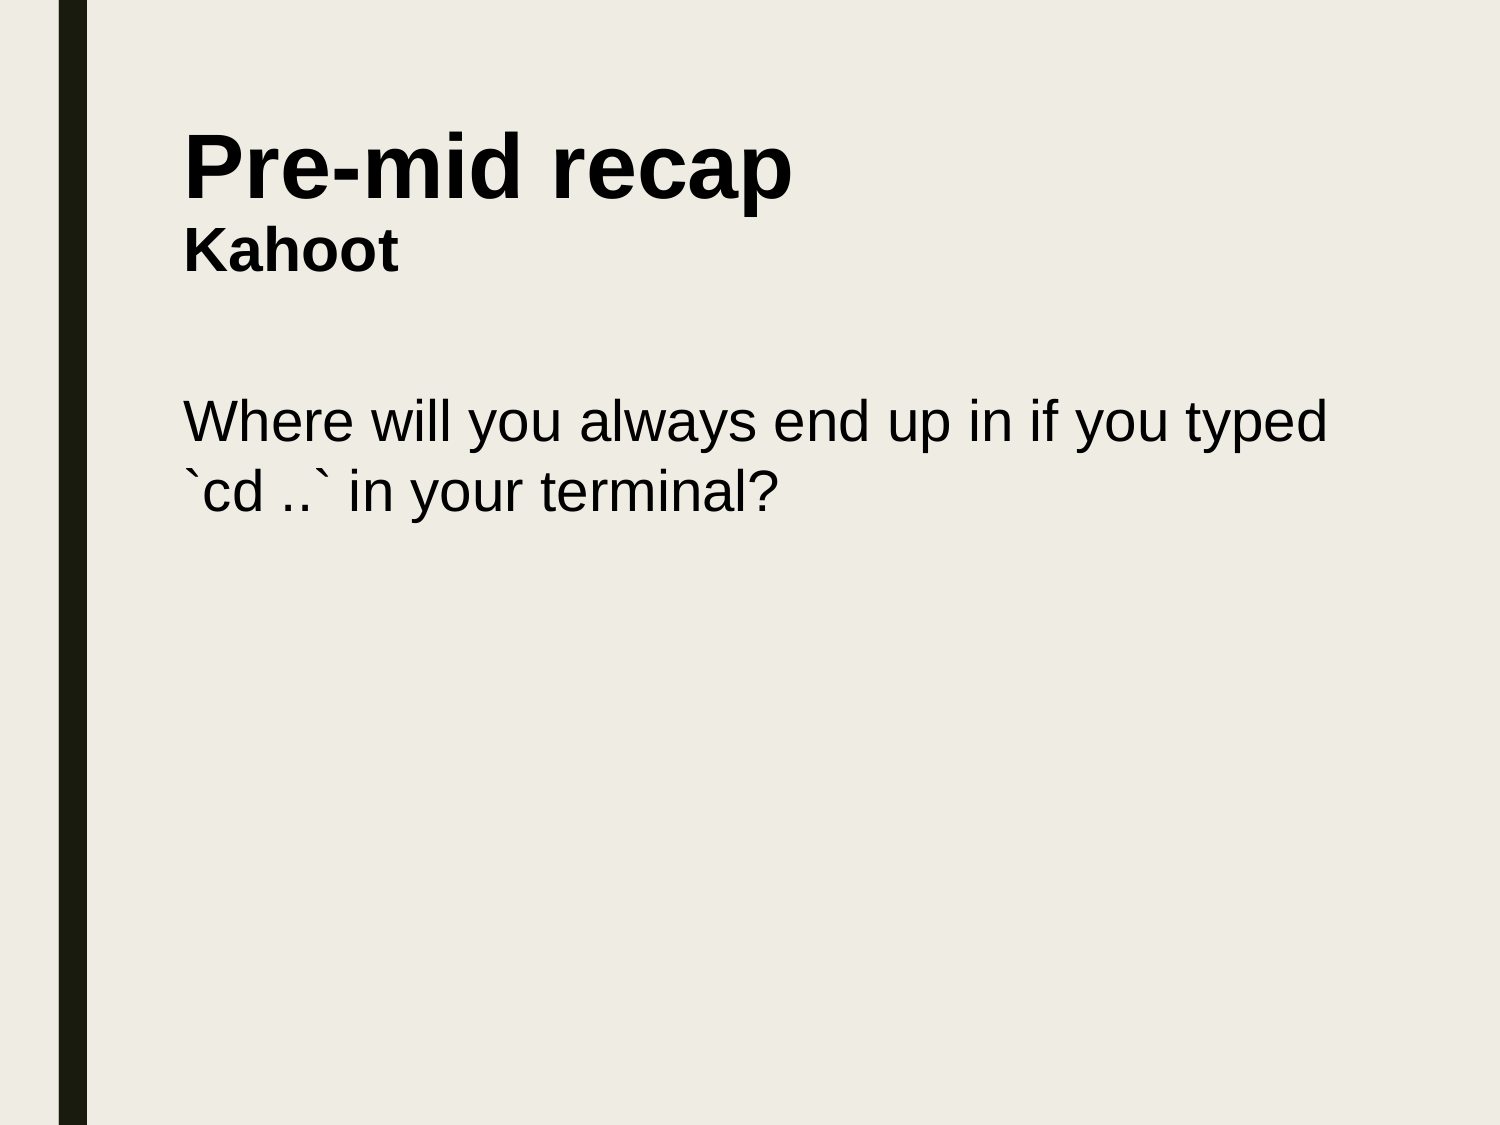

# Pre-mid recap Kahoot
Where will you always end up in if you typed `cd ..` in your terminal?